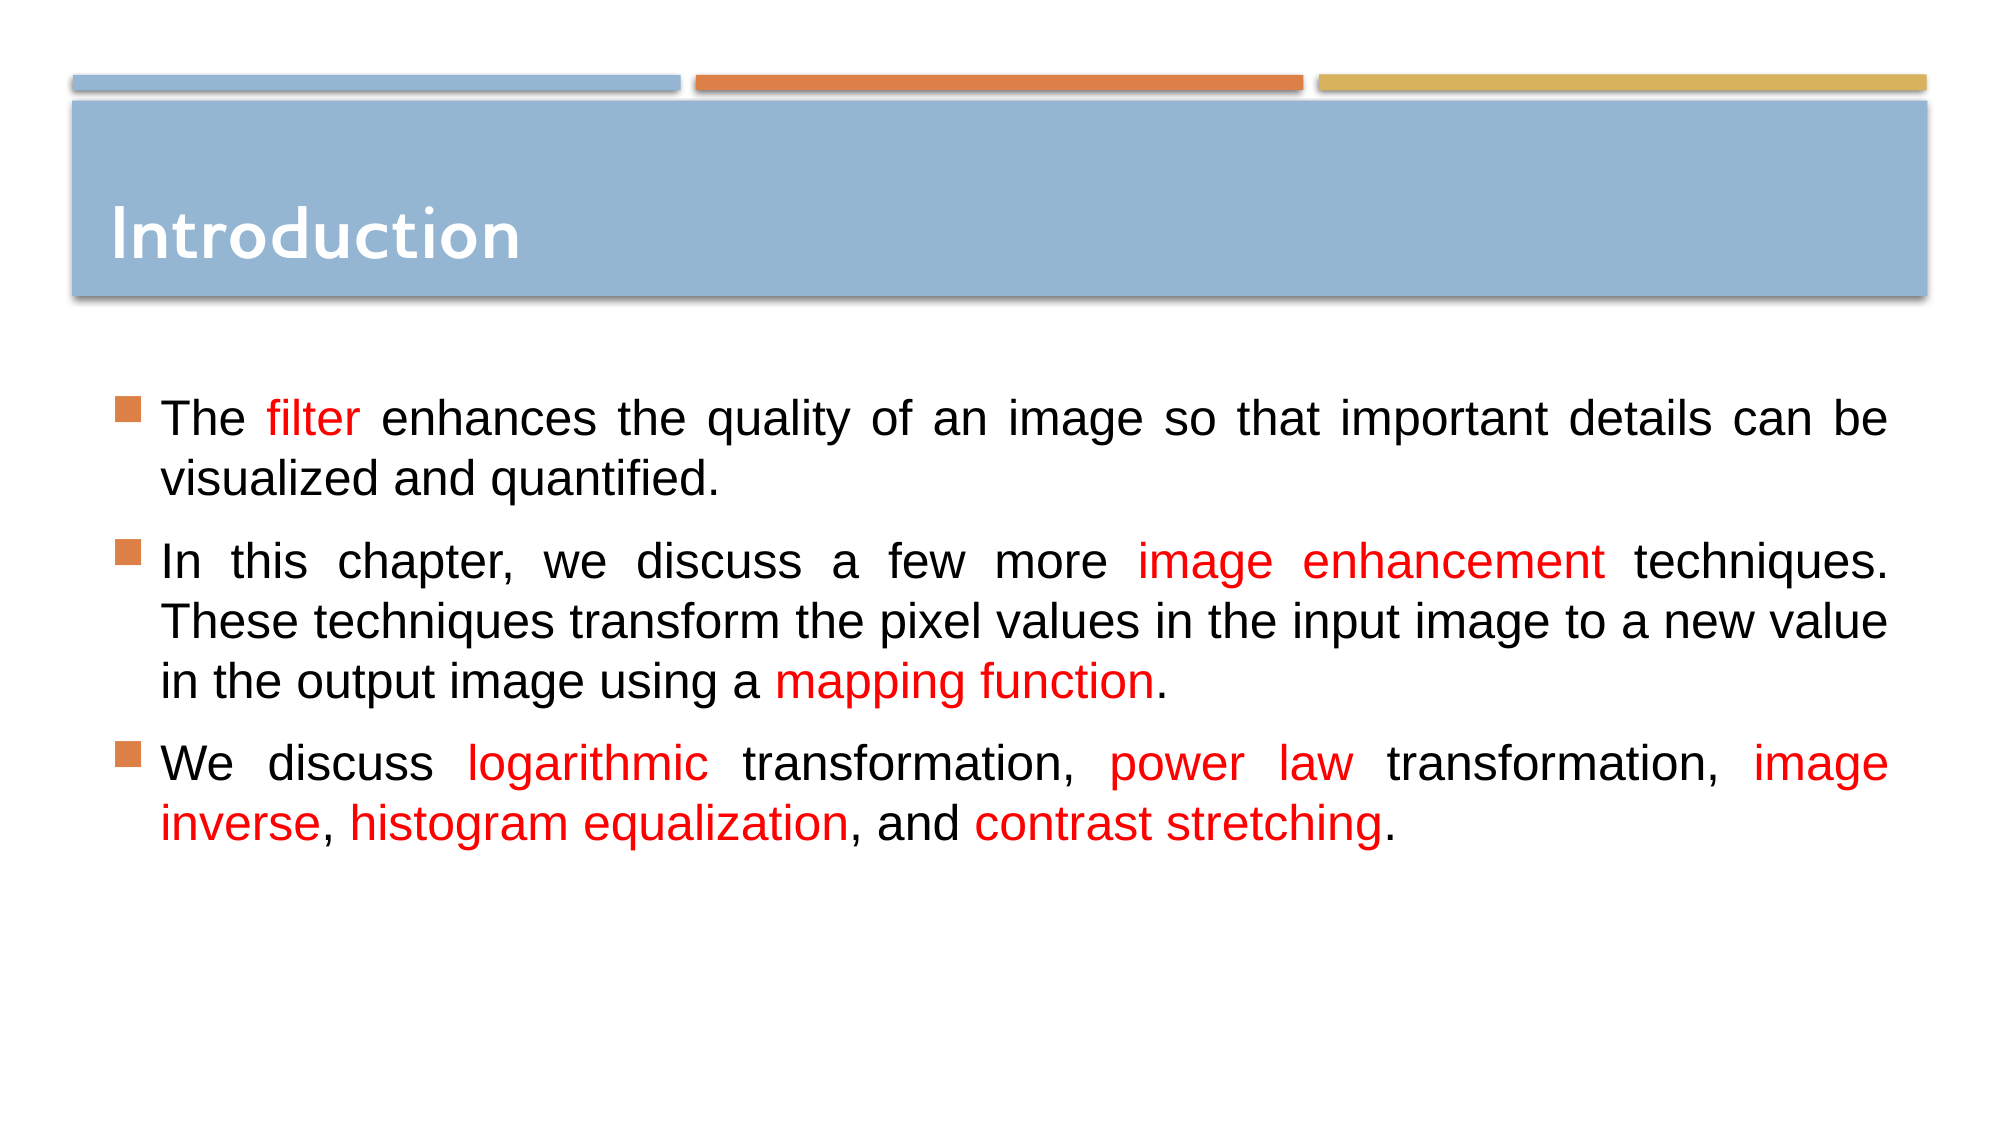

# Introduction
The filter enhances the quality of an image so that important details can be visualized and quantified.
In this chapter, we discuss a few more image enhancement techniques. These techniques transform the pixel values in the input image to a new value in the output image using a mapping function.
We discuss logarithmic transformation, power law transformation, image inverse, histogram equalization, and contrast stretching.